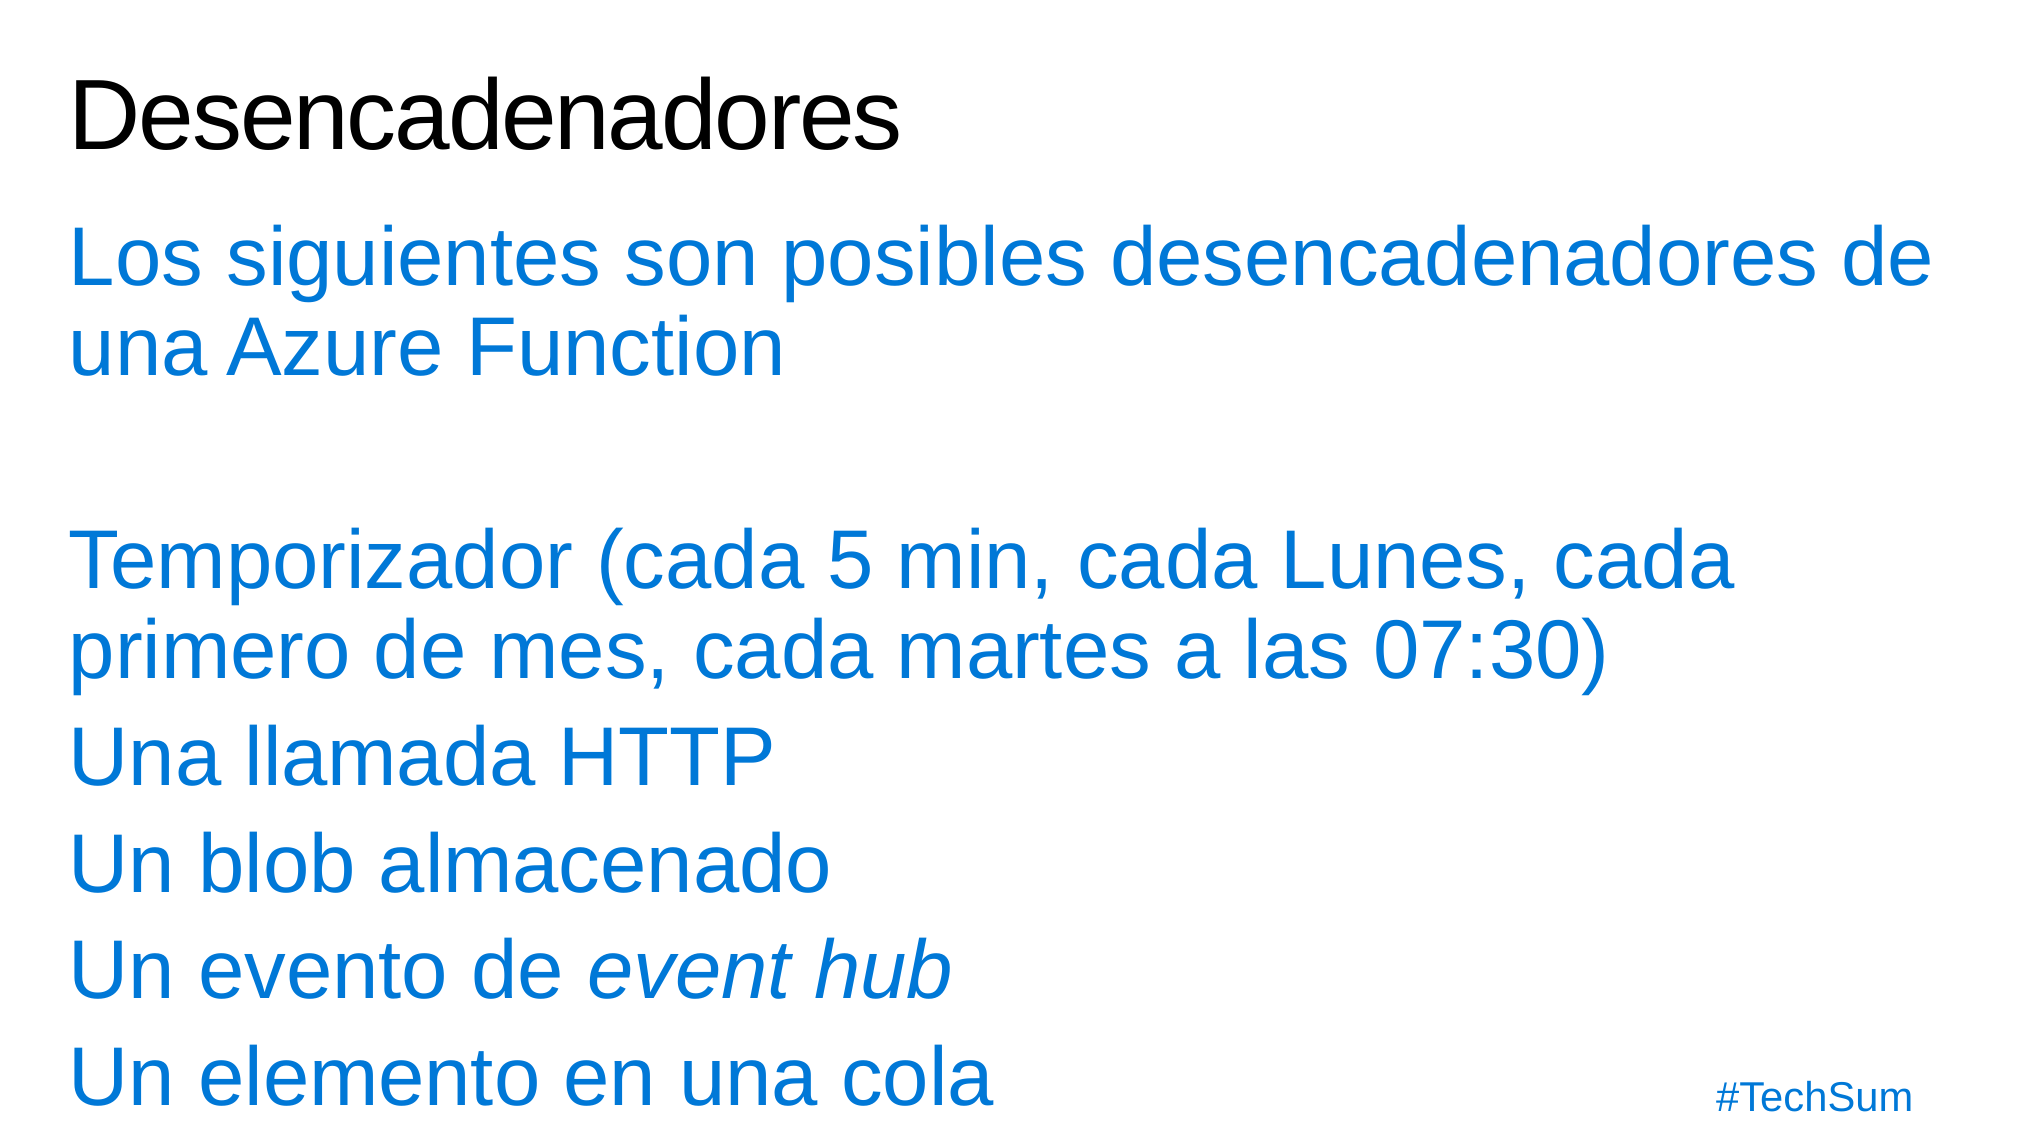

# Desencadenadores
Los siguientes son posibles desencadenadores de una Azure Function

Temporizador (cada 5 min, cada Lunes, cada primero de mes, cada martes a las 07:30)
Una llamada HTTP
Un blob almacenado
Un evento de event hub
Un elemento en una cola